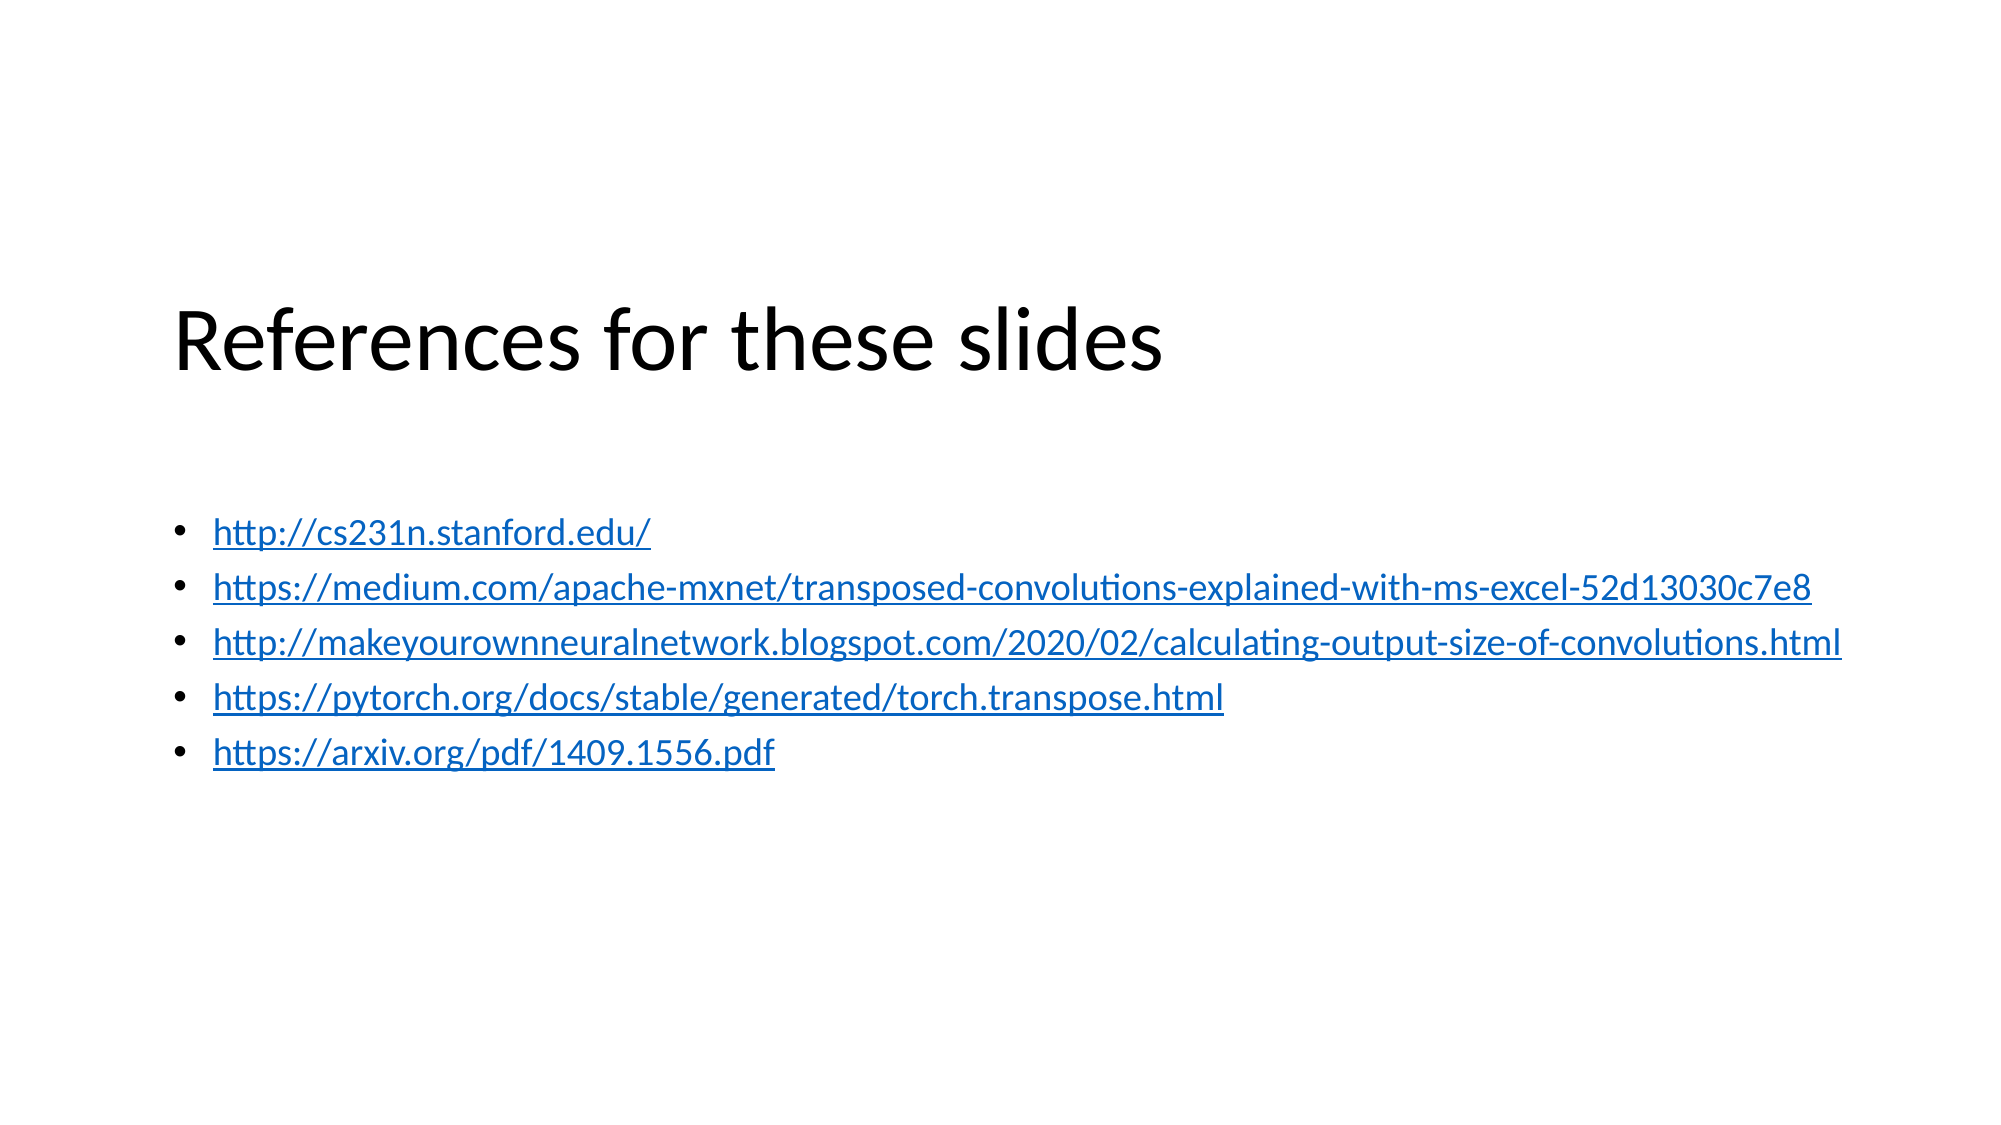

# References for these slides
http://cs231n.stanford.edu/
https://medium.com/apache-mxnet/transposed-convolutions-explained-with-ms-excel-52d13030c7e8
http://makeyourownneuralnetwork.blogspot.com/2020/02/calculating-output-size-of-convolutions.html
https://pytorch.org/docs/stable/generated/torch.transpose.html
https://arxiv.org/pdf/1409.1556.pdf